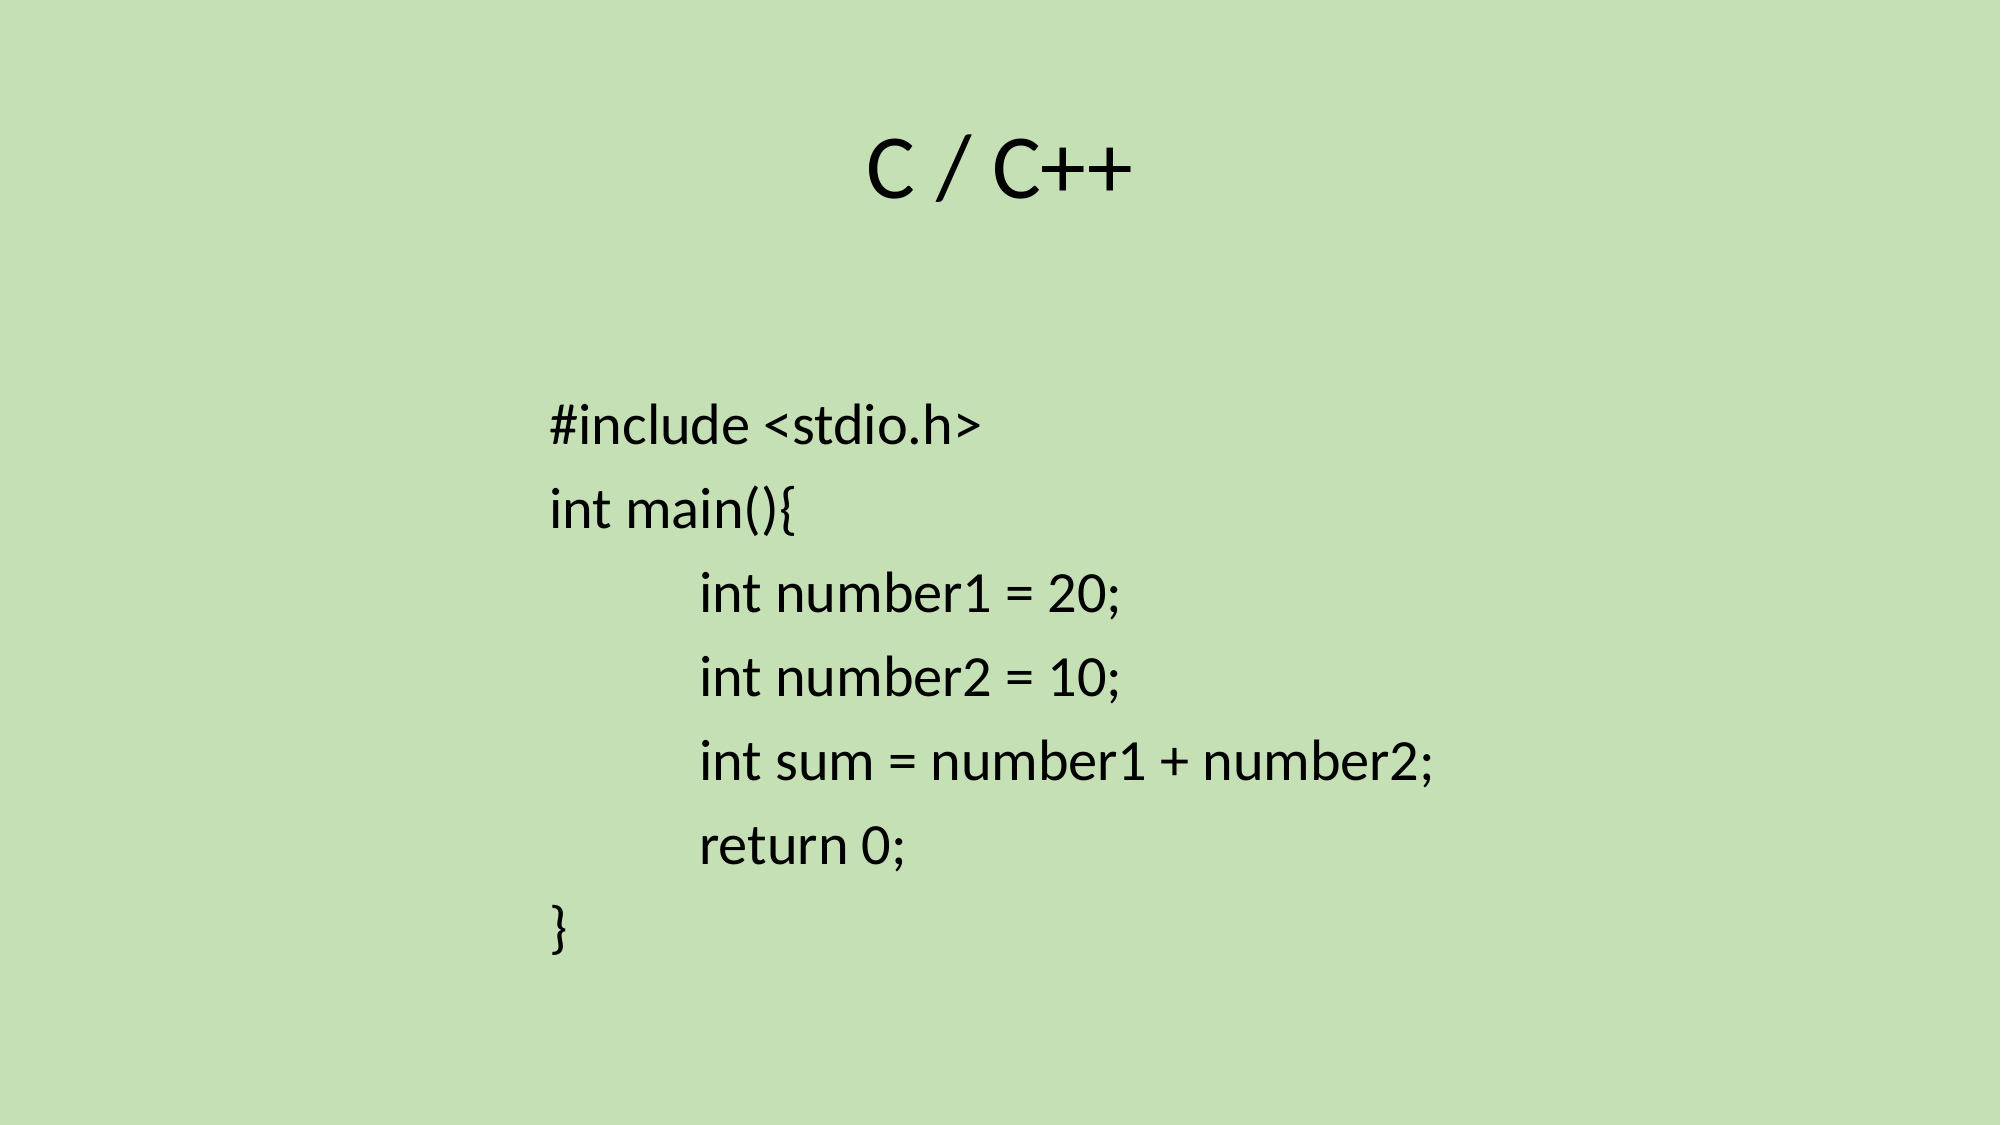

# C / C++
#include <stdio.h>
int main(){
	int number1 = 20;
	int number2 = 10;
	int sum = number1 + number2;
	return 0;
}